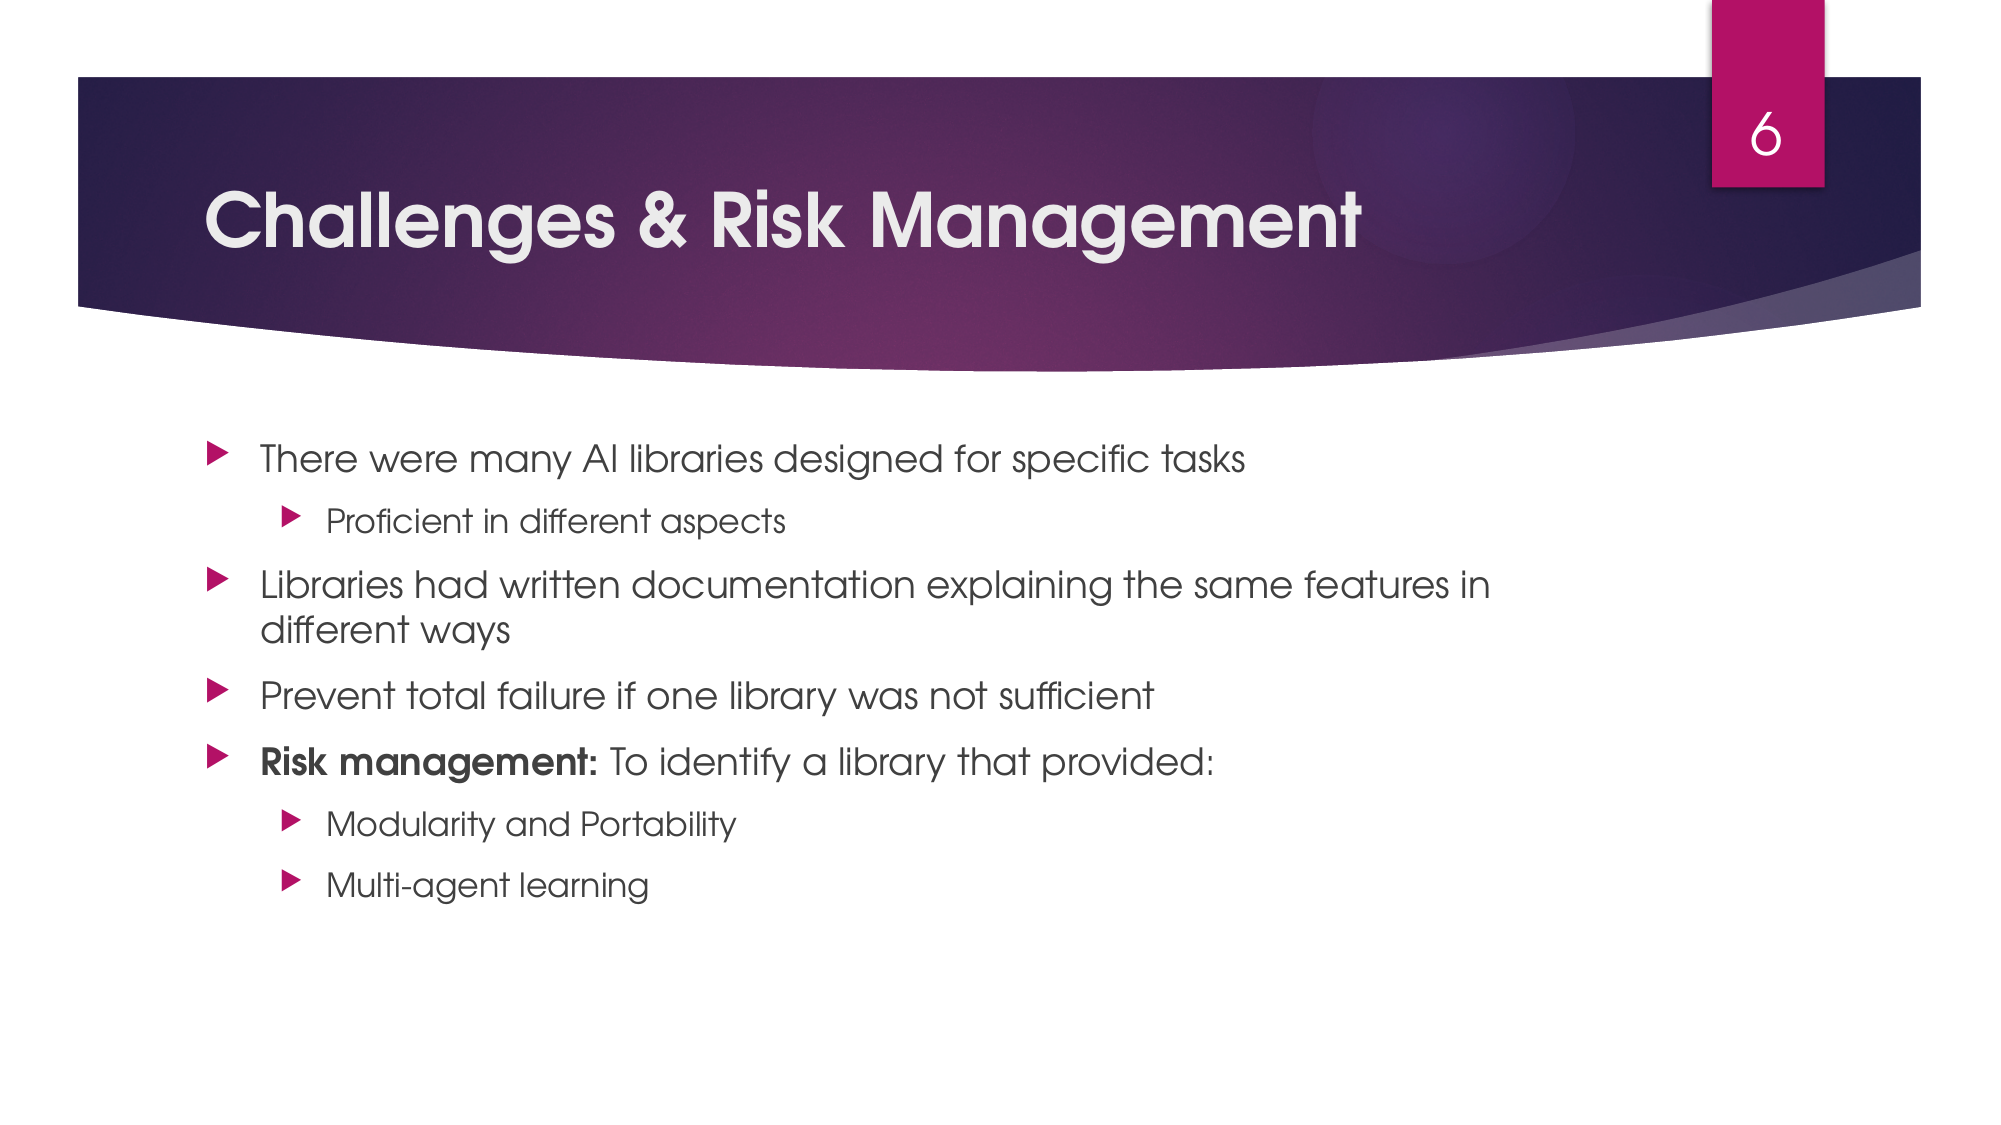

6
# Challenges & Risk Management
There were many AI libraries designed for specific tasks
Proficient in different aspects
Libraries had written documentation explaining the same features in different ways
Prevent total failure if one library was not sufficient
Risk management: To identify a library that provided:
Modularity and Portability
Multi-agent learning